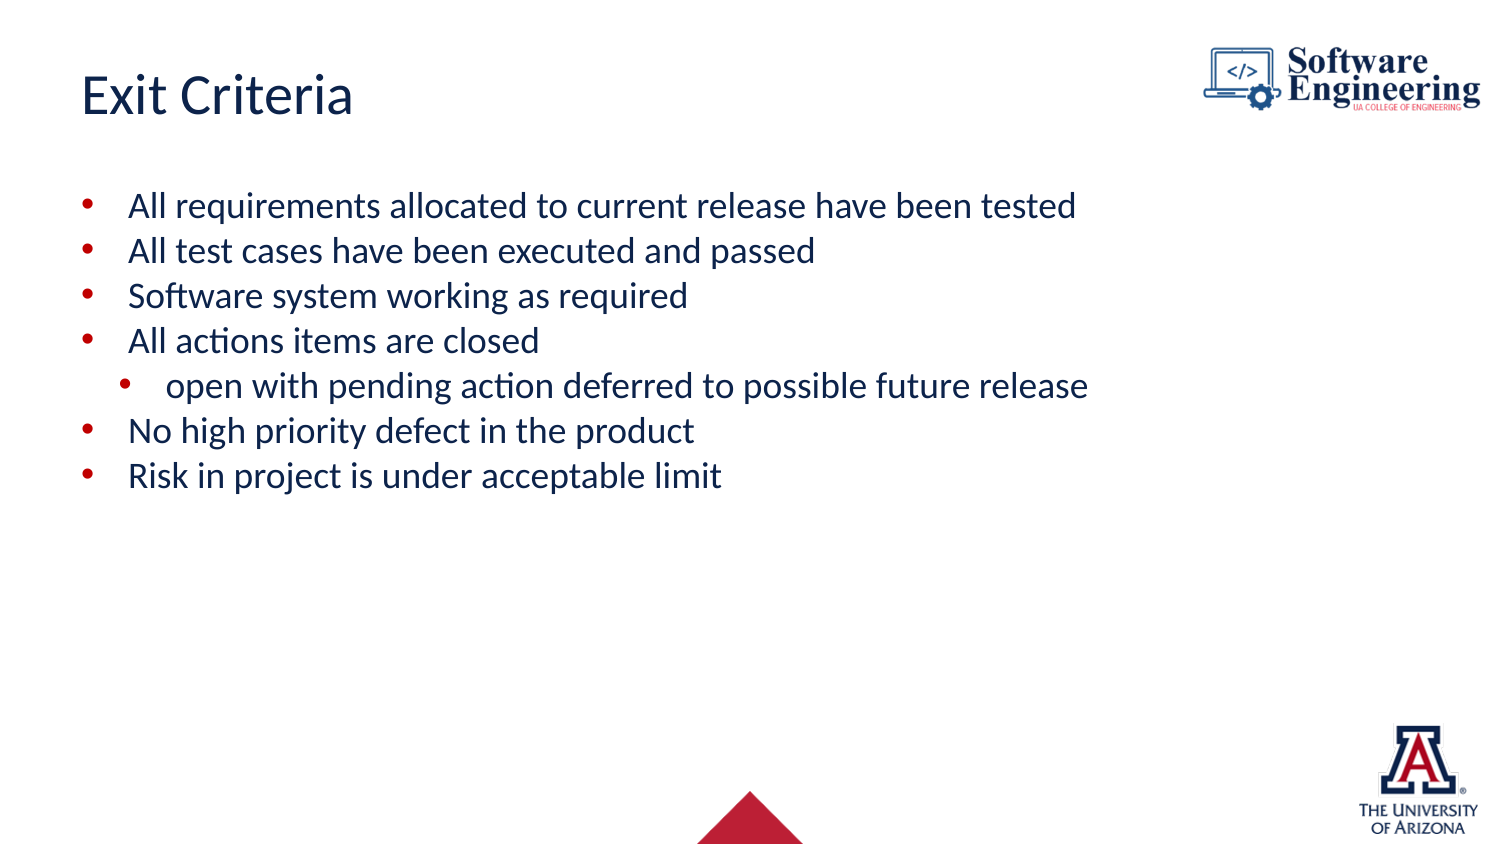

# Exit Criteria
All requirements allocated to current release have been tested
All test cases have been executed and passed
Software system working as required
All actions items are closed
open with pending action deferred to possible future release
No high priority defect in the product
Risk in project is under acceptable limit